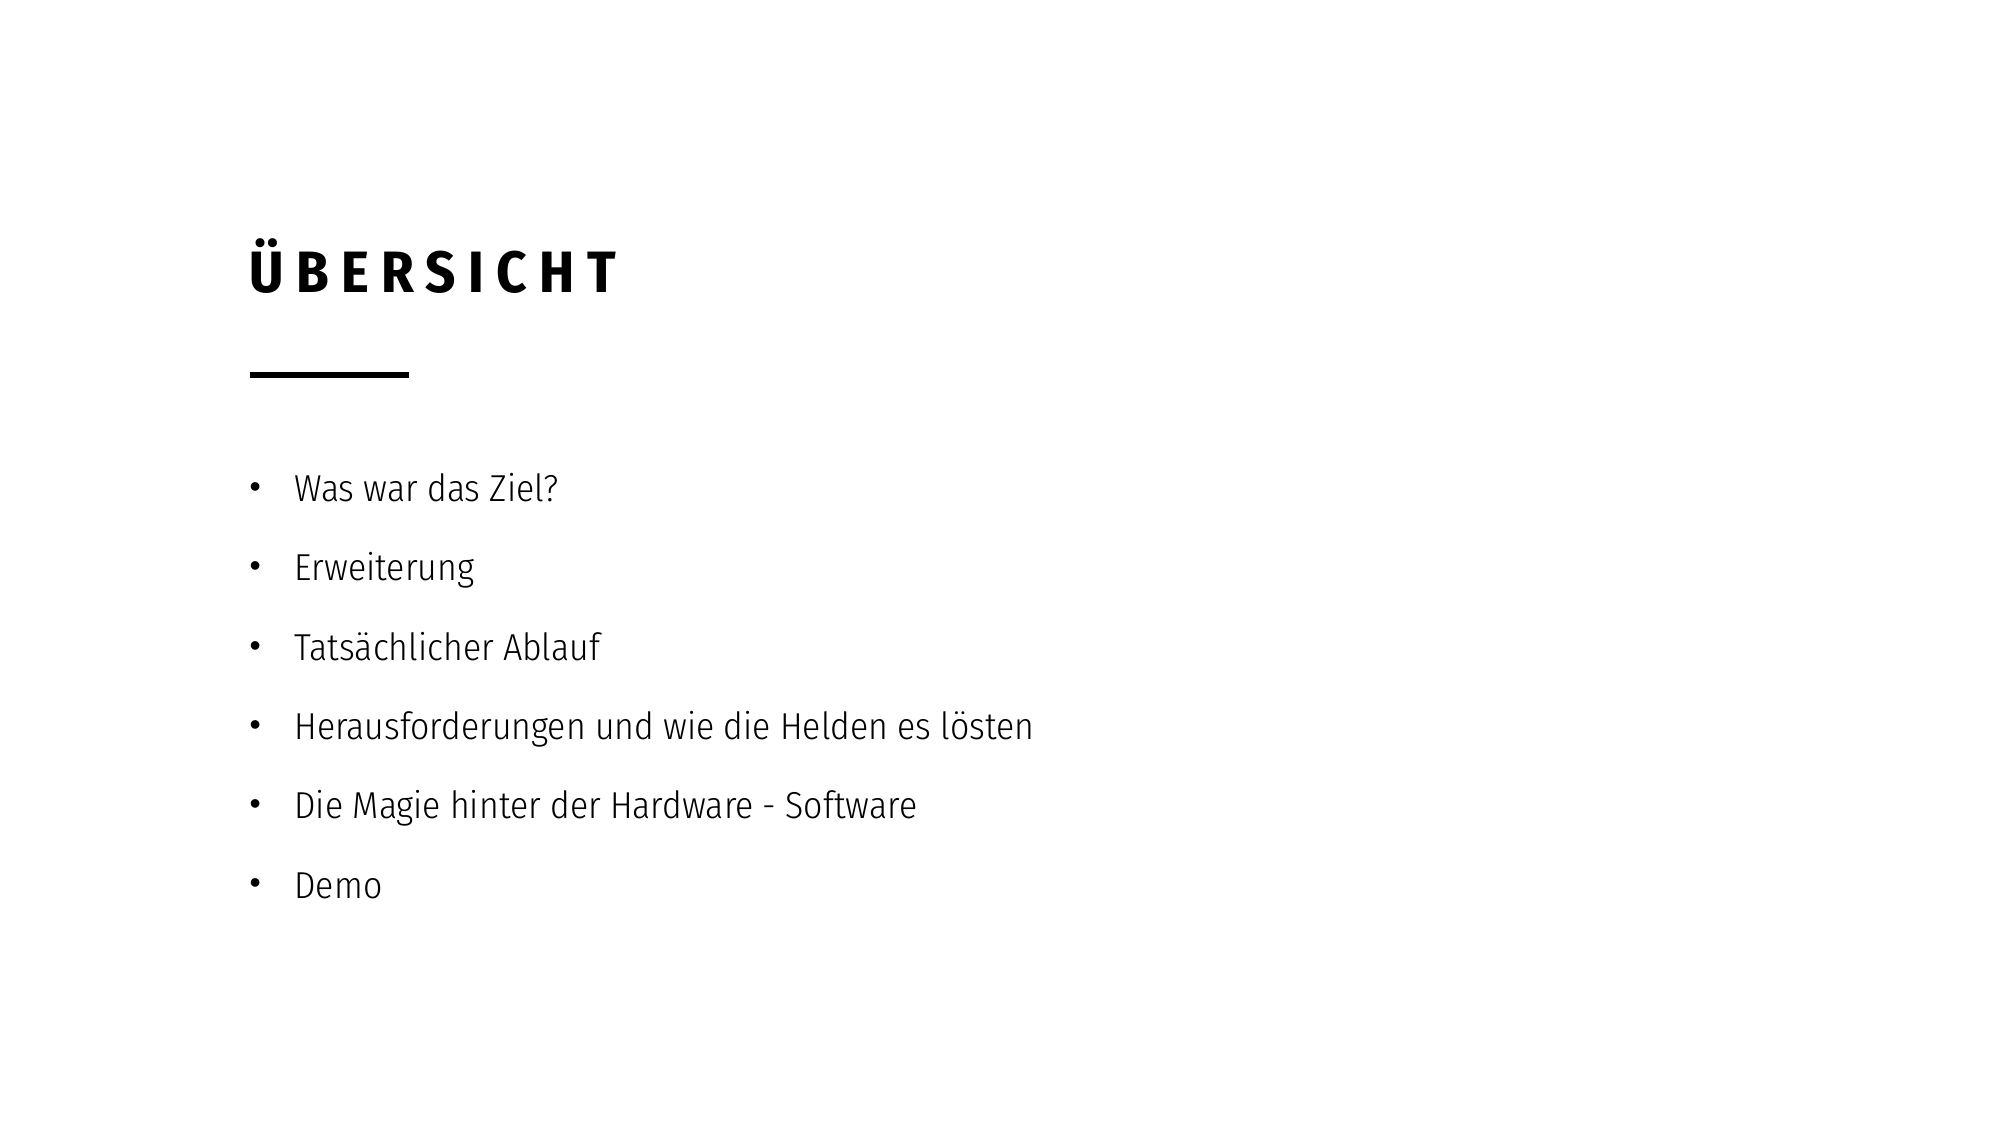

# Übersicht
Lego Mindstorm Praktikum Gruppe 1: Jonathan Adshead, Anne Schäfer, Matja Roncevic, Lea Klein
Was war das Ziel?
Erweiterung
Tatsächlicher Ablauf
Herausforderungen und wie die Helden es lösten
Die Magie hinter der Hardware - Software
Demo